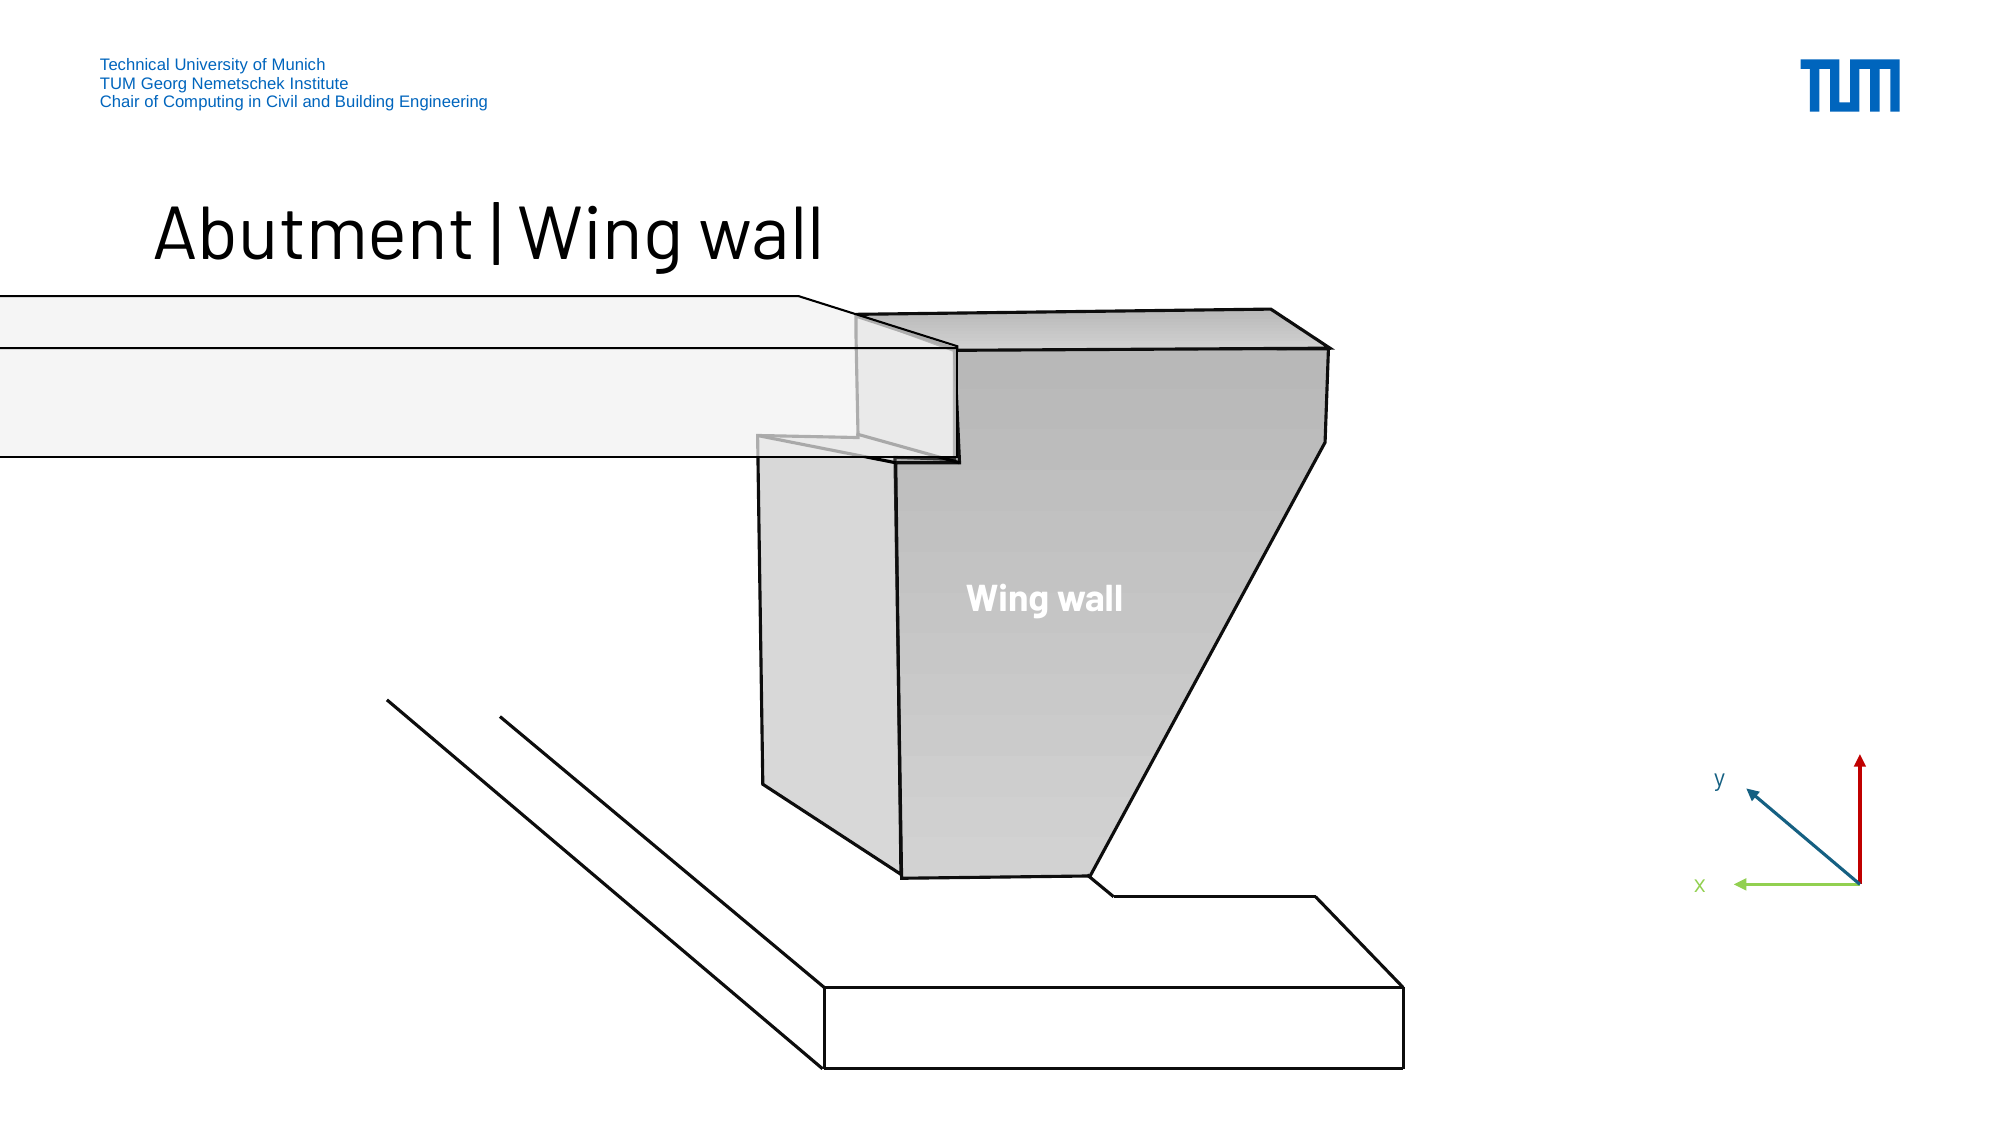

# Abutment | Wing wall

Wing wall
y
x